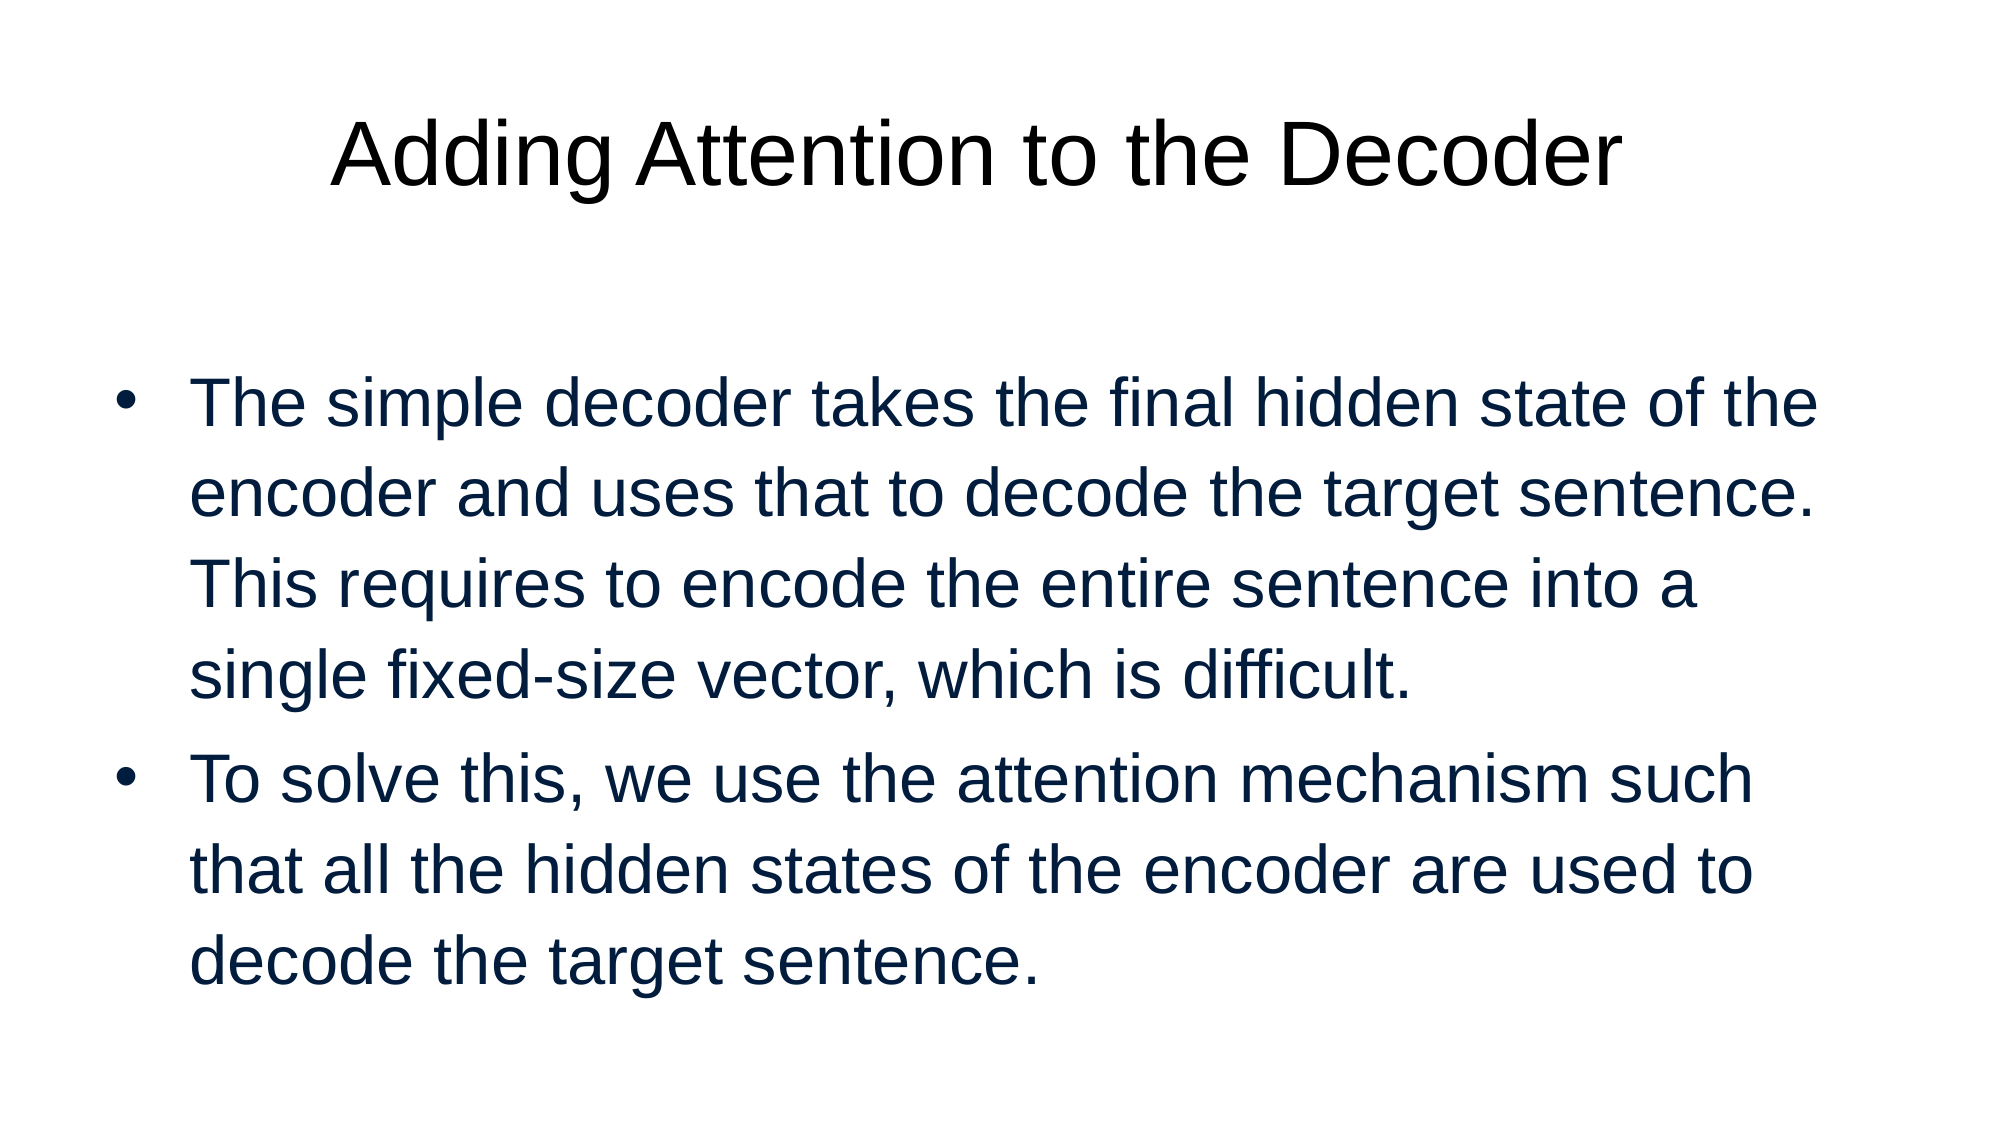

# Adding Attention to the Decoder
The simple decoder takes the final hidden state of the encoder and uses that to decode the target sentence. This requires to encode the entire sentence into a single fixed-size vector, which is difficult.
To solve this, we use the attention mechanism such that all the hidden states of the encoder are used to decode the target sentence.